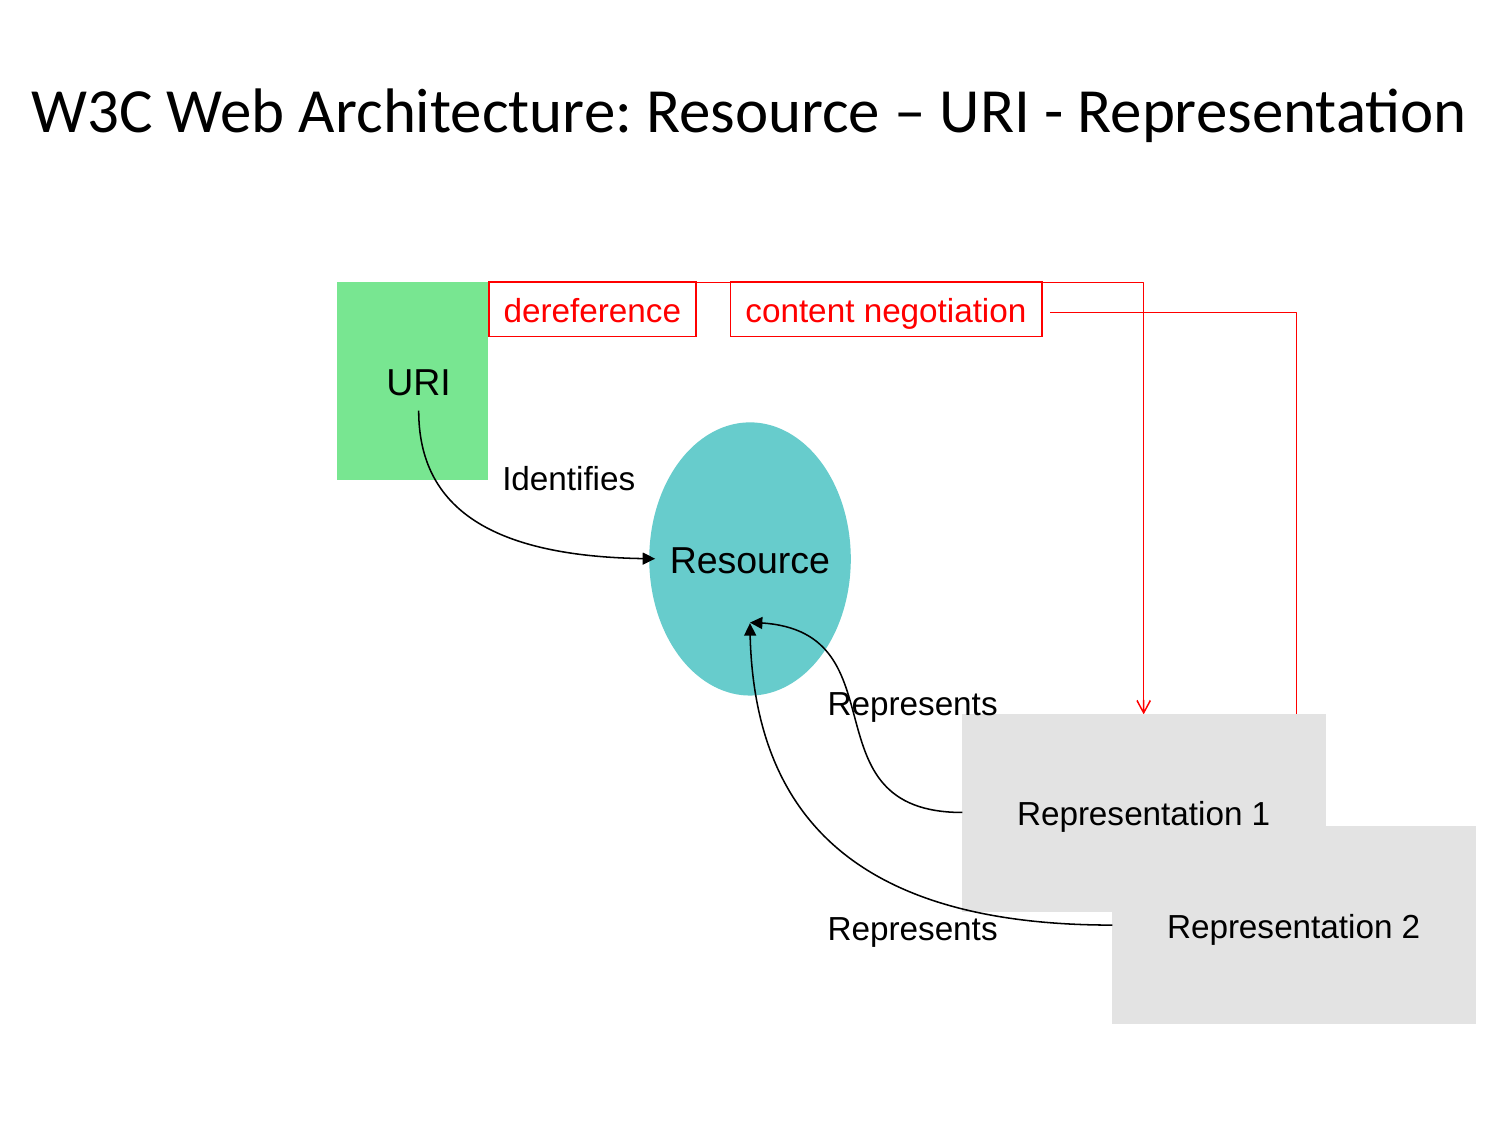

W3C Web Architecture: Resource – URI - Representation
dereference
content negotiation

URI
Identifies

Resource
Represents

Representation 1

Representation 2
Represents